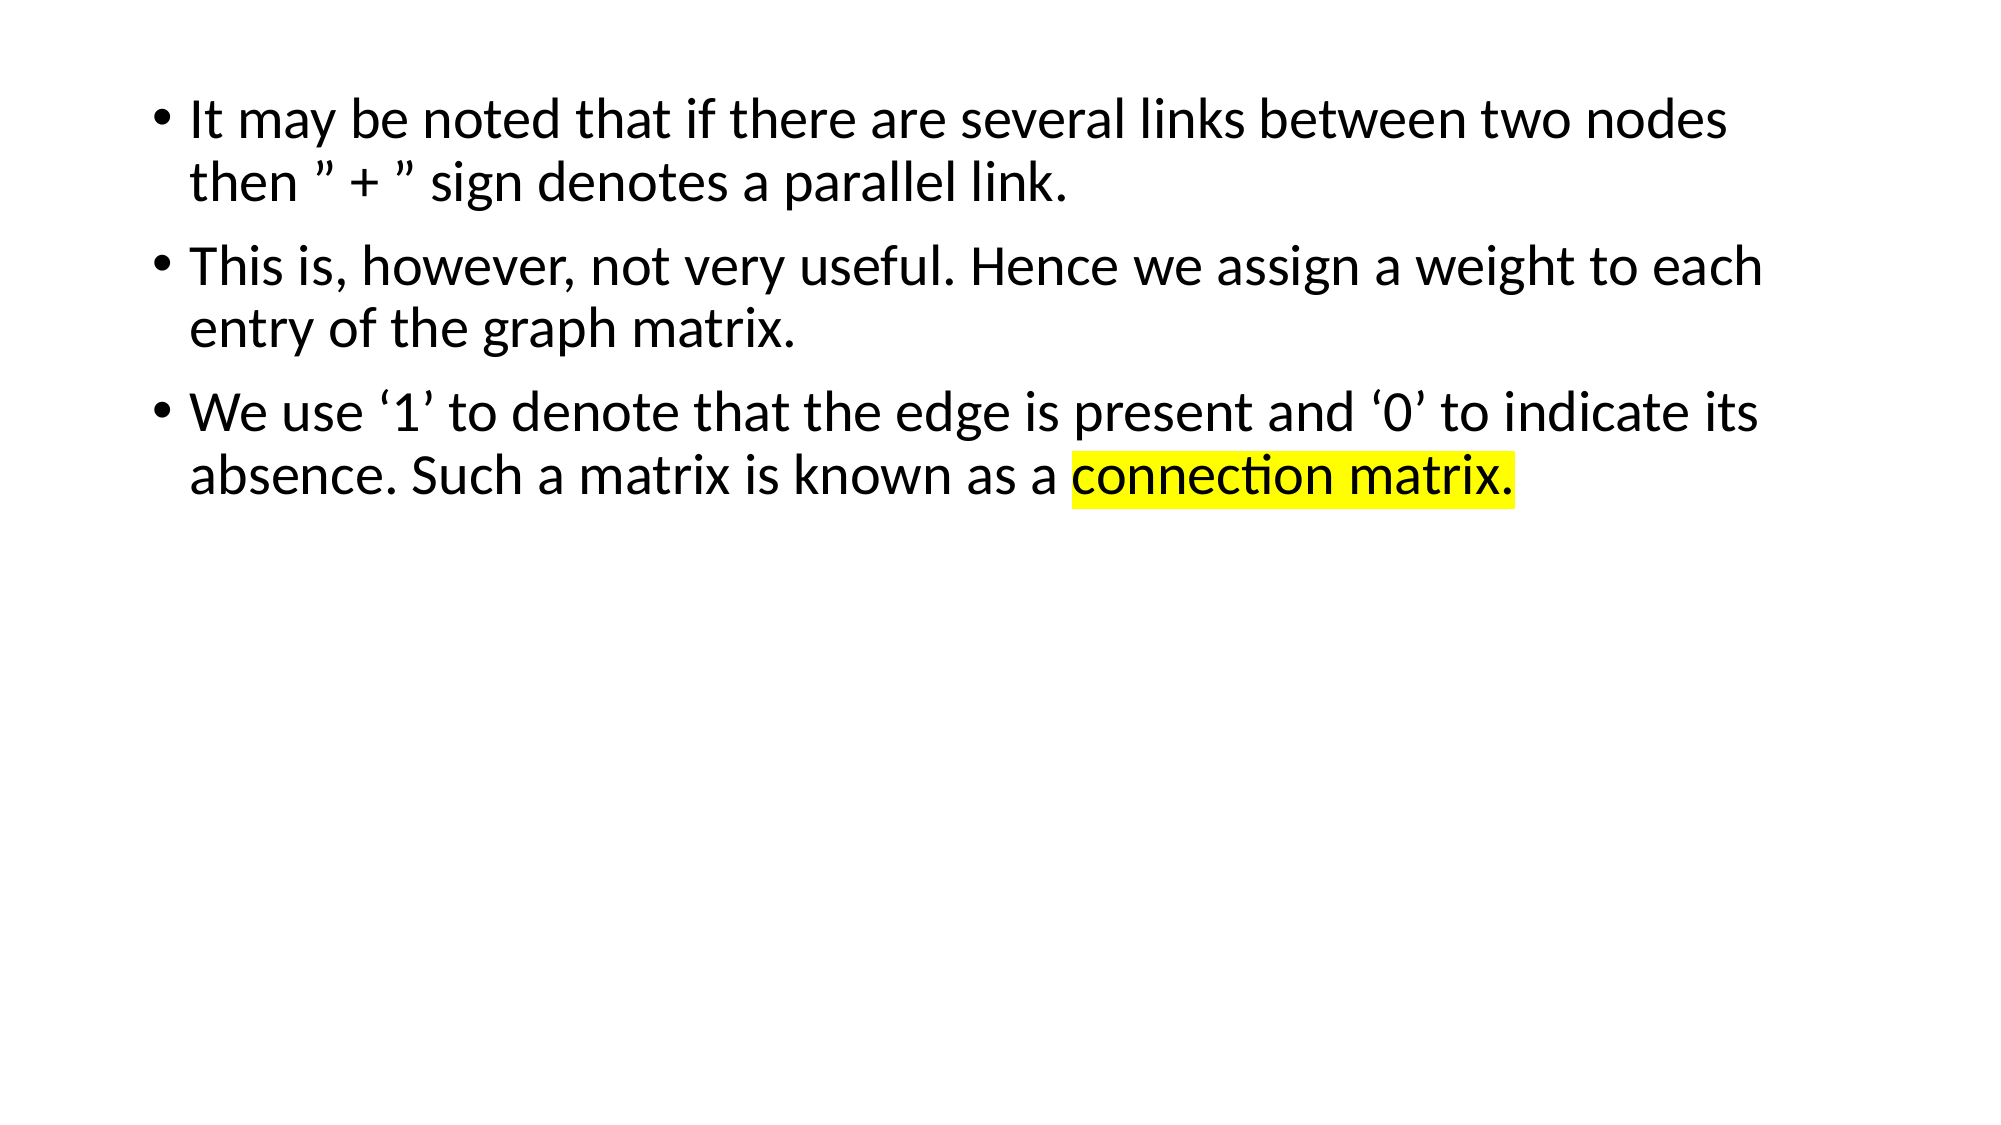

It may be noted that if there are several links between two nodes then ” + ” sign denotes a parallel link.
This is, however, not very useful. Hence we assign a weight to each entry of the graph matrix.
We use ‘1’ to denote that the edge is present and ‘0’ to indicate its absence. Such a matrix is known as a connection matrix.